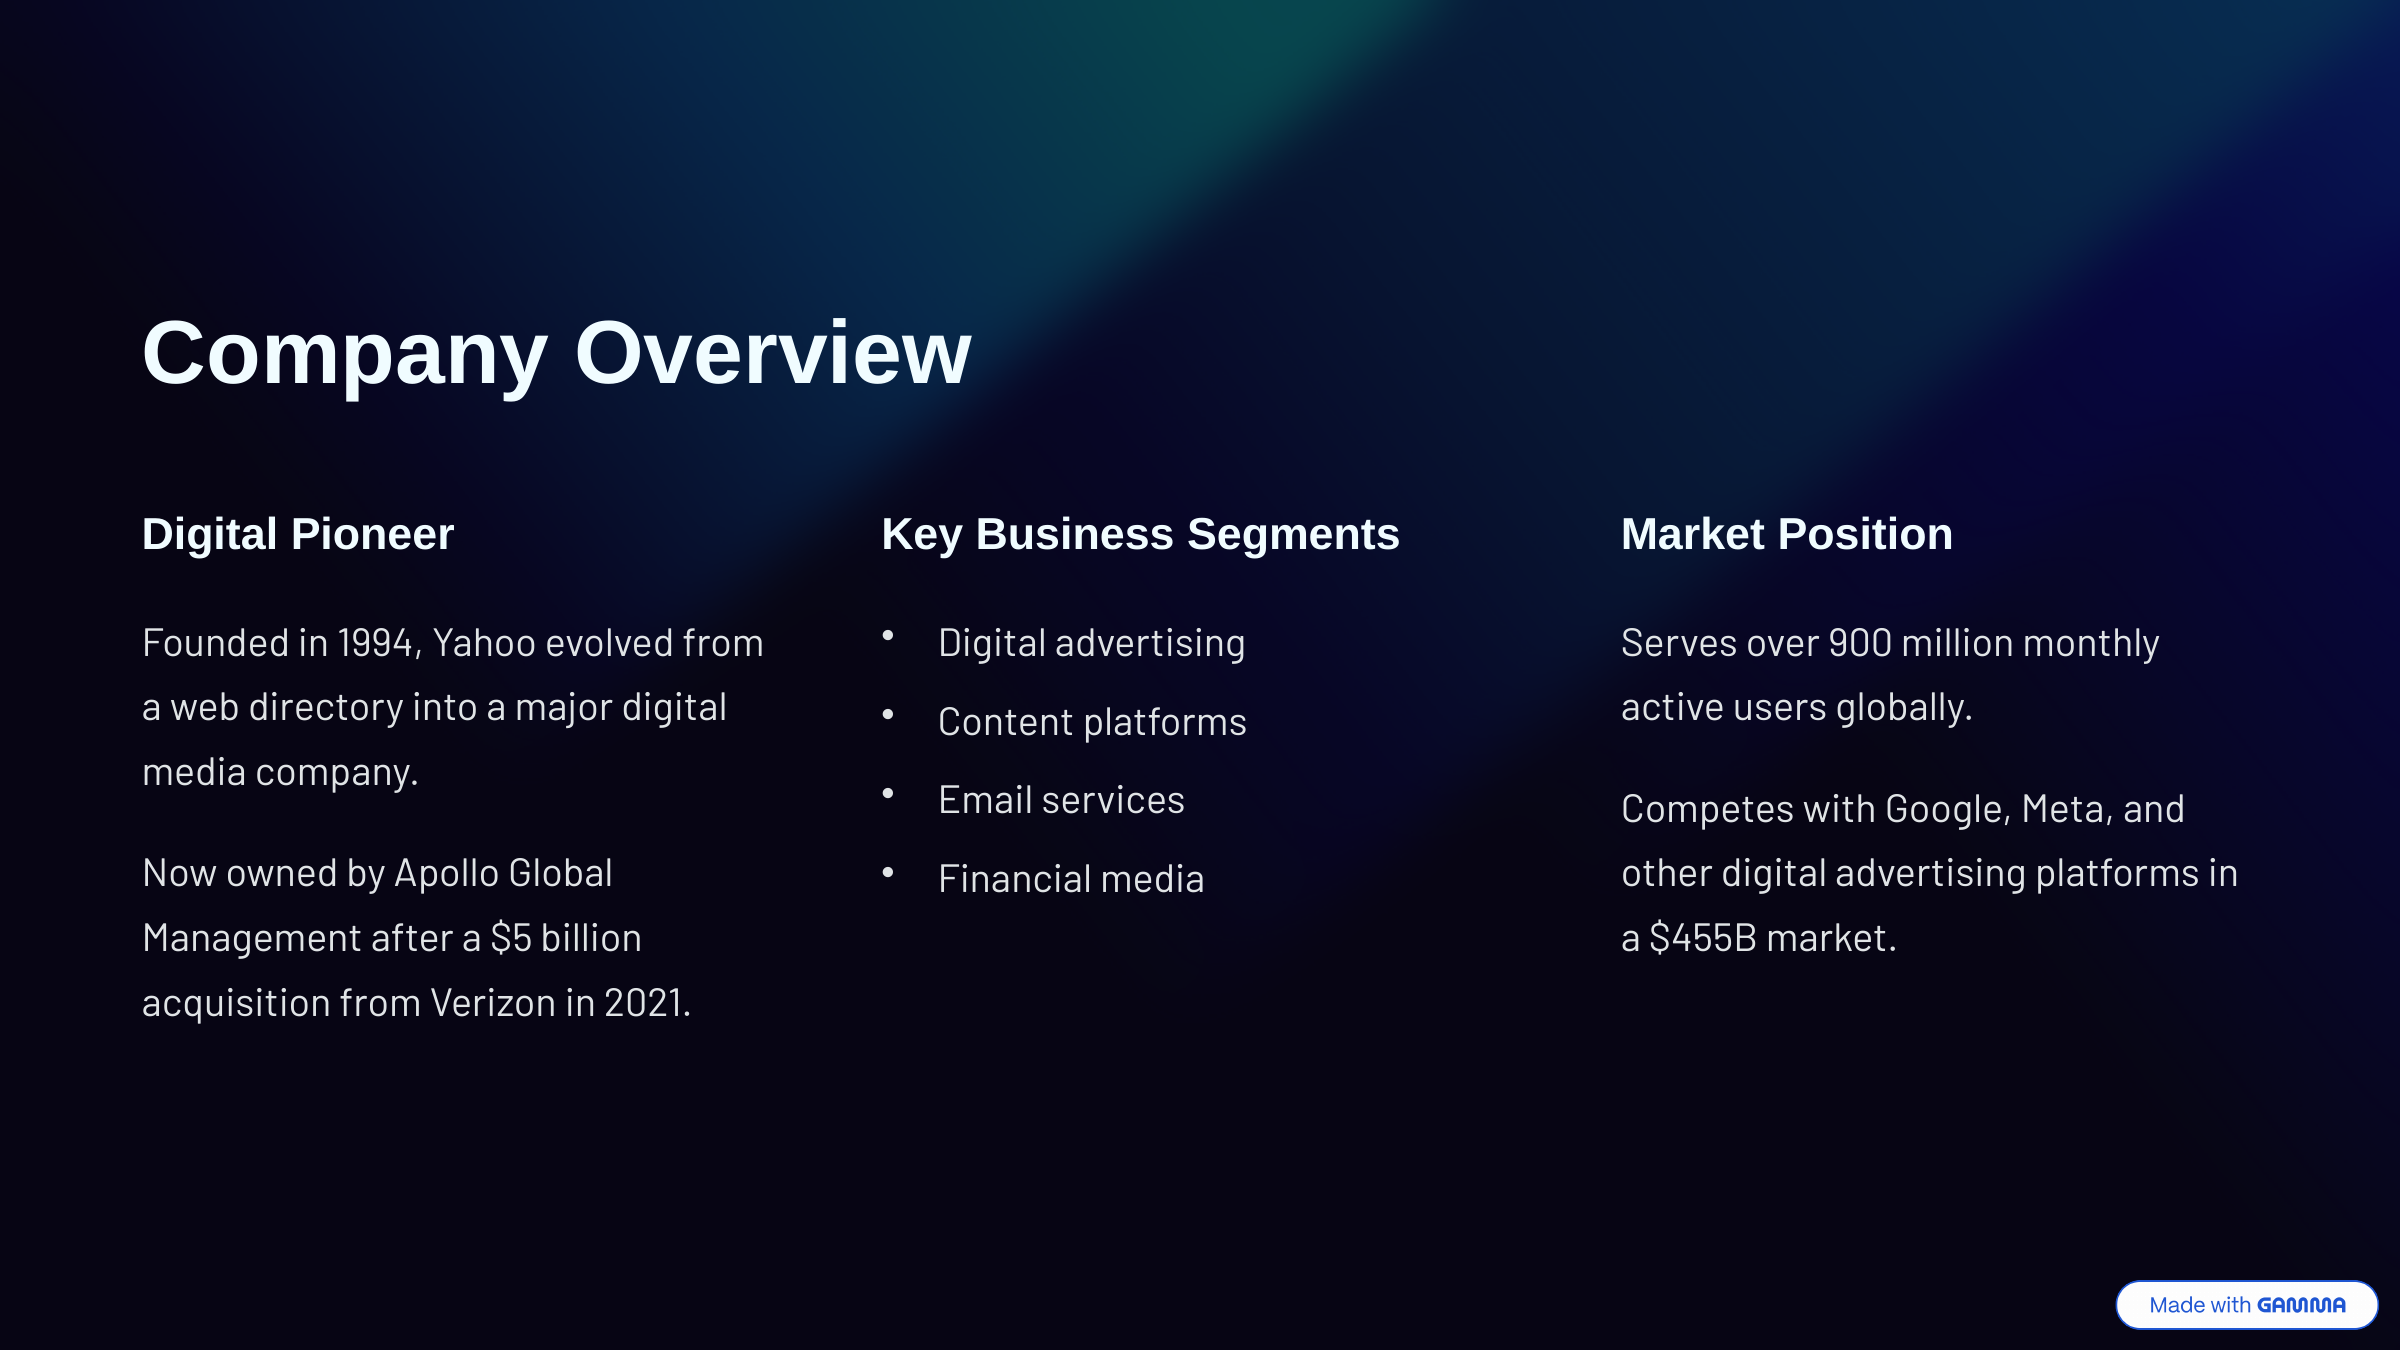

Company Overview
Digital Pioneer
Key Business Segments
Market Position
Founded in 1994, Yahoo evolved from a web directory into a major digital media company.
Digital advertising
Serves over 900 million monthly active users globally.
Content platforms
Email services
Competes with Google, Meta, and other digital advertising platforms in a $455B market.
Now owned by Apollo Global Management after a $5 billion acquisition from Verizon in 2021.
Financial media